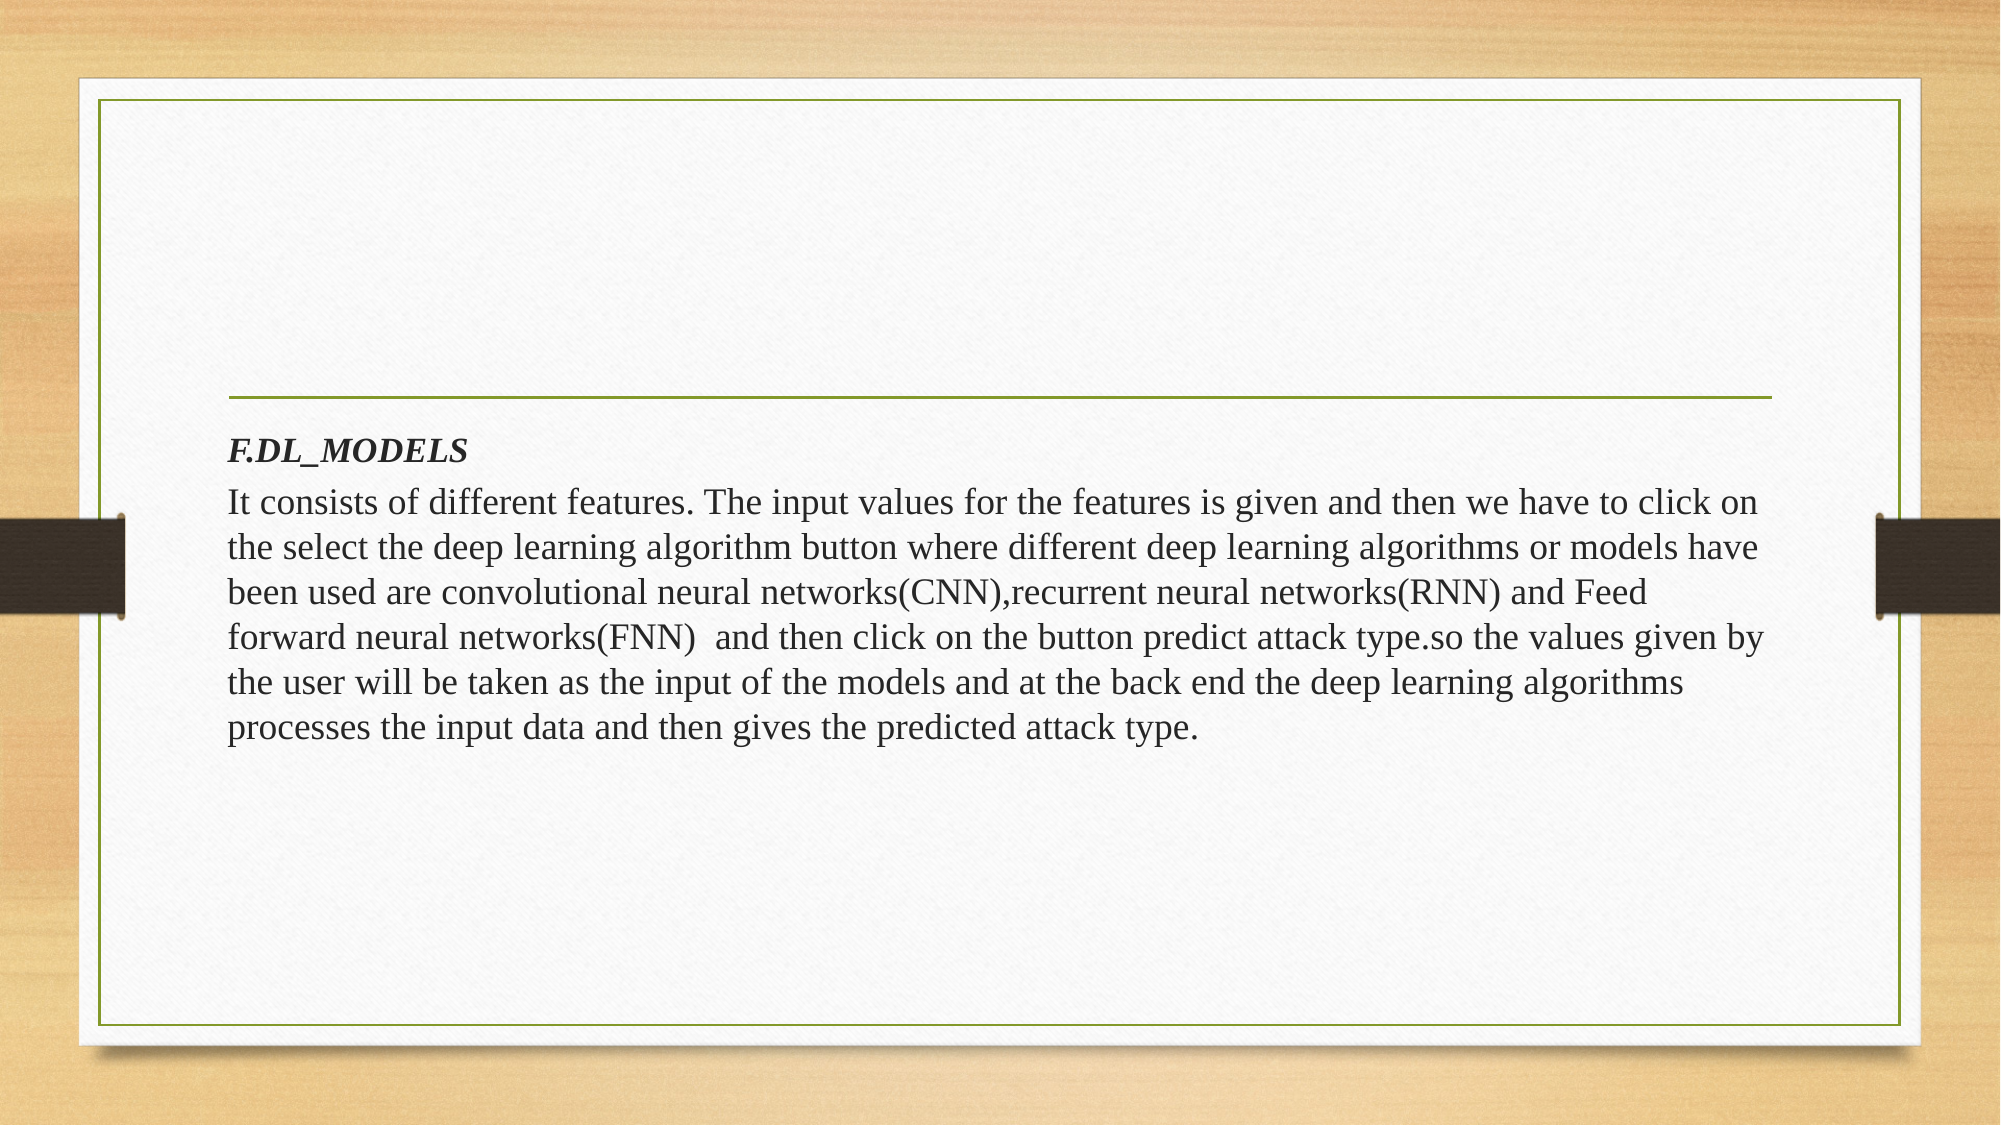

F.DL_MODELS
It consists of different features. The input values for the features is given and then we have to click on the select the deep learning algorithm button where different deep learning algorithms or models have been used are convolutional neural networks(CNN),recurrent neural networks(RNN) and Feed forward neural networks(FNN)  and then click on the button predict attack type.so the values given by the user will be taken as the input of the models and at the back end the deep learning algorithms processes the input data and then gives the predicted attack type.